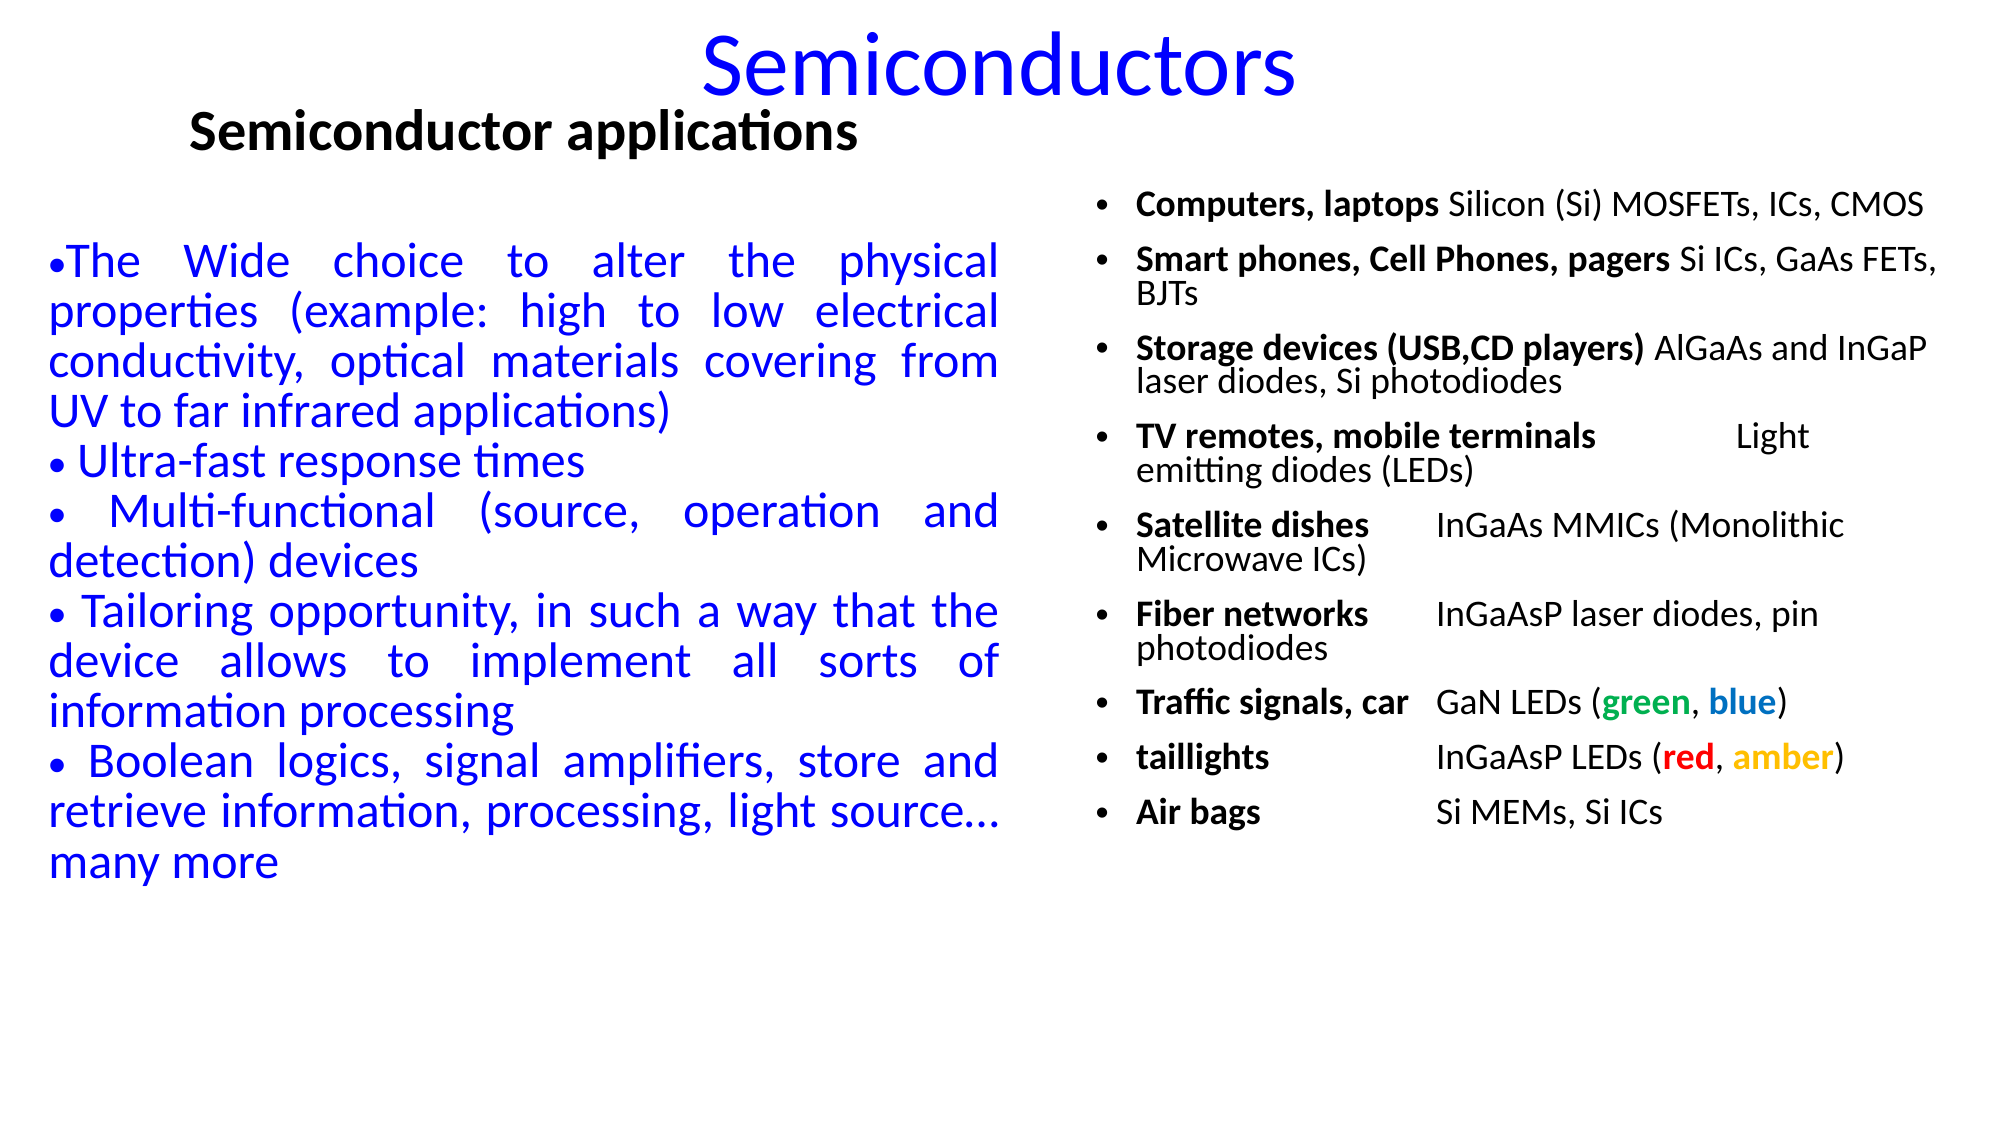

Semiconductors
| Semiconductor applications |
| --- |
| The Wide choice to alter the physical properties (example: high to low electrical conductivity, optical materials covering from UV to far infrared applications) Ultra-fast response times Multi-functional (source, operation and detection) devices Tailoring opportunity, in such a way that the device allows to implement all sorts of information processing Boolean logics, signal amplifiers, store and retrieve information, processing, light source… many more |
Computers, laptops Silicon (Si) MOSFETs, ICs, CMOS
Smart phones, Cell Phones, pagers Si ICs, GaAs FETs, BJTs
Storage devices (USB,CD players) AlGaAs and InGaP laser diodes, Si photodiodes
TV remotes, mobile terminals 	Light emitting diodes (LEDs)
Satellite dishes 	InGaAs MMICs (Monolithic Microwave ICs)
Fiber networks 	InGaAsP laser diodes, pin photodiodes
Traffic signals, car  	GaN LEDs (green, blue)
taillights 		InGaAsP LEDs (red, amber)
Air bags 		Si MEMs, Si ICs